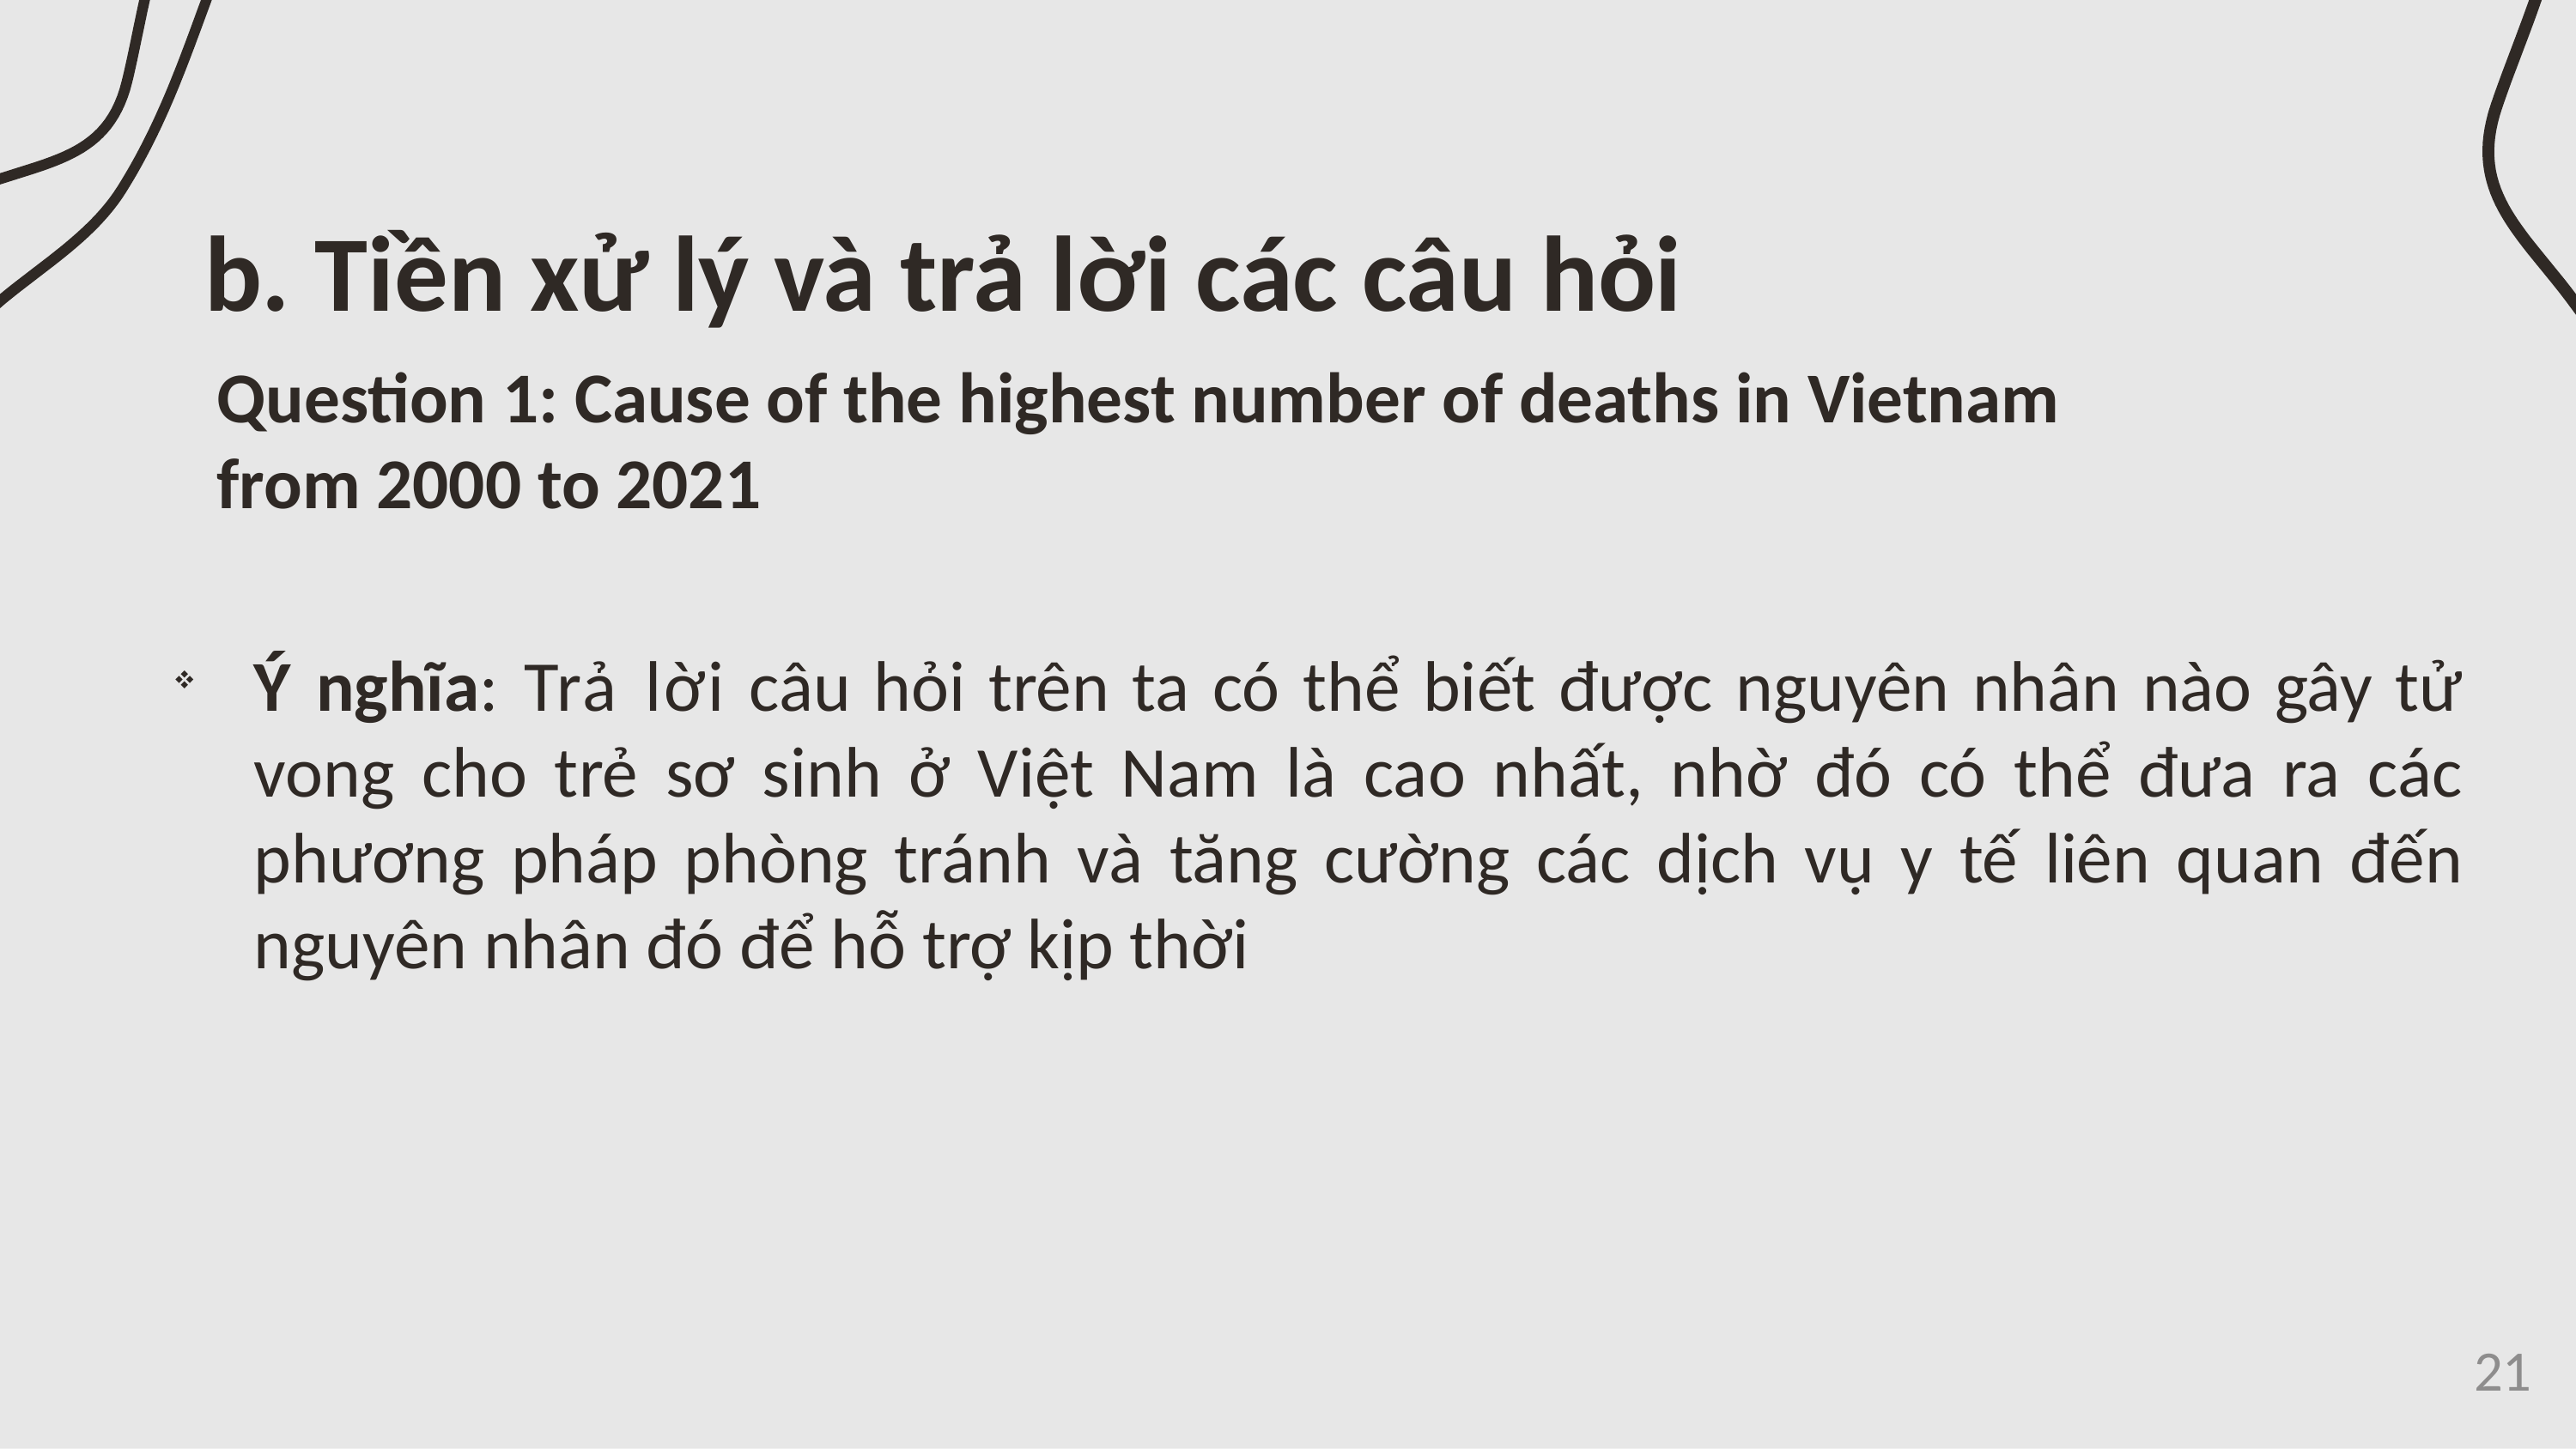

# b. Tiền xử lý và trả lời các câu hỏi
Question 1: Cause of the highest number of deaths in Vietnam from 2000 to 2021
Ý nghĩa: Trả lời câu hỏi trên ta có thể biết được nguyên nhân nào gây tử vong cho trẻ sơ sinh ở Việt Nam là cao nhất, nhờ đó có thể đưa ra các phương pháp phòng tránh và tăng cường các dịch vụ y tế liên quan đến nguyên nhân đó để hỗ trợ kịp thời
21